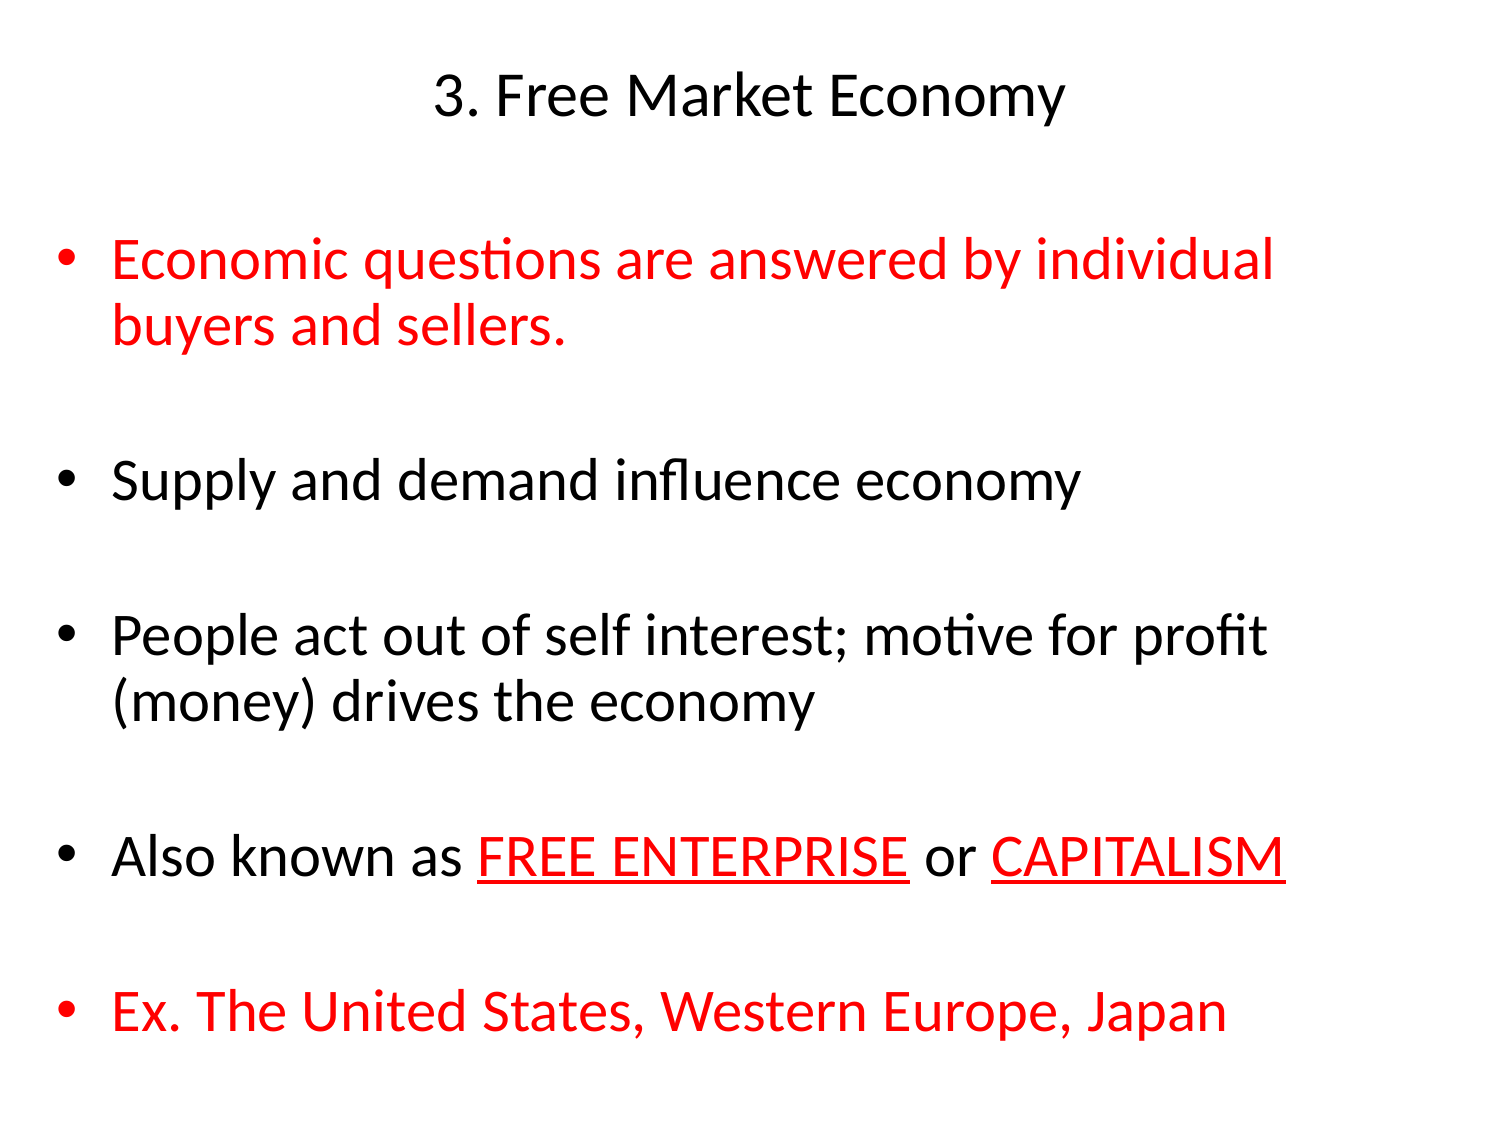

# 3. Free Market Economy
Economic questions are answered by individual buyers and sellers.

Supply and demand influence economy

People act out of self interest; motive for profit (money) drives the economy

Also known as FREE ENTERPRISE or CAPITALISM

Ex. The United States, Western Europe, Japan